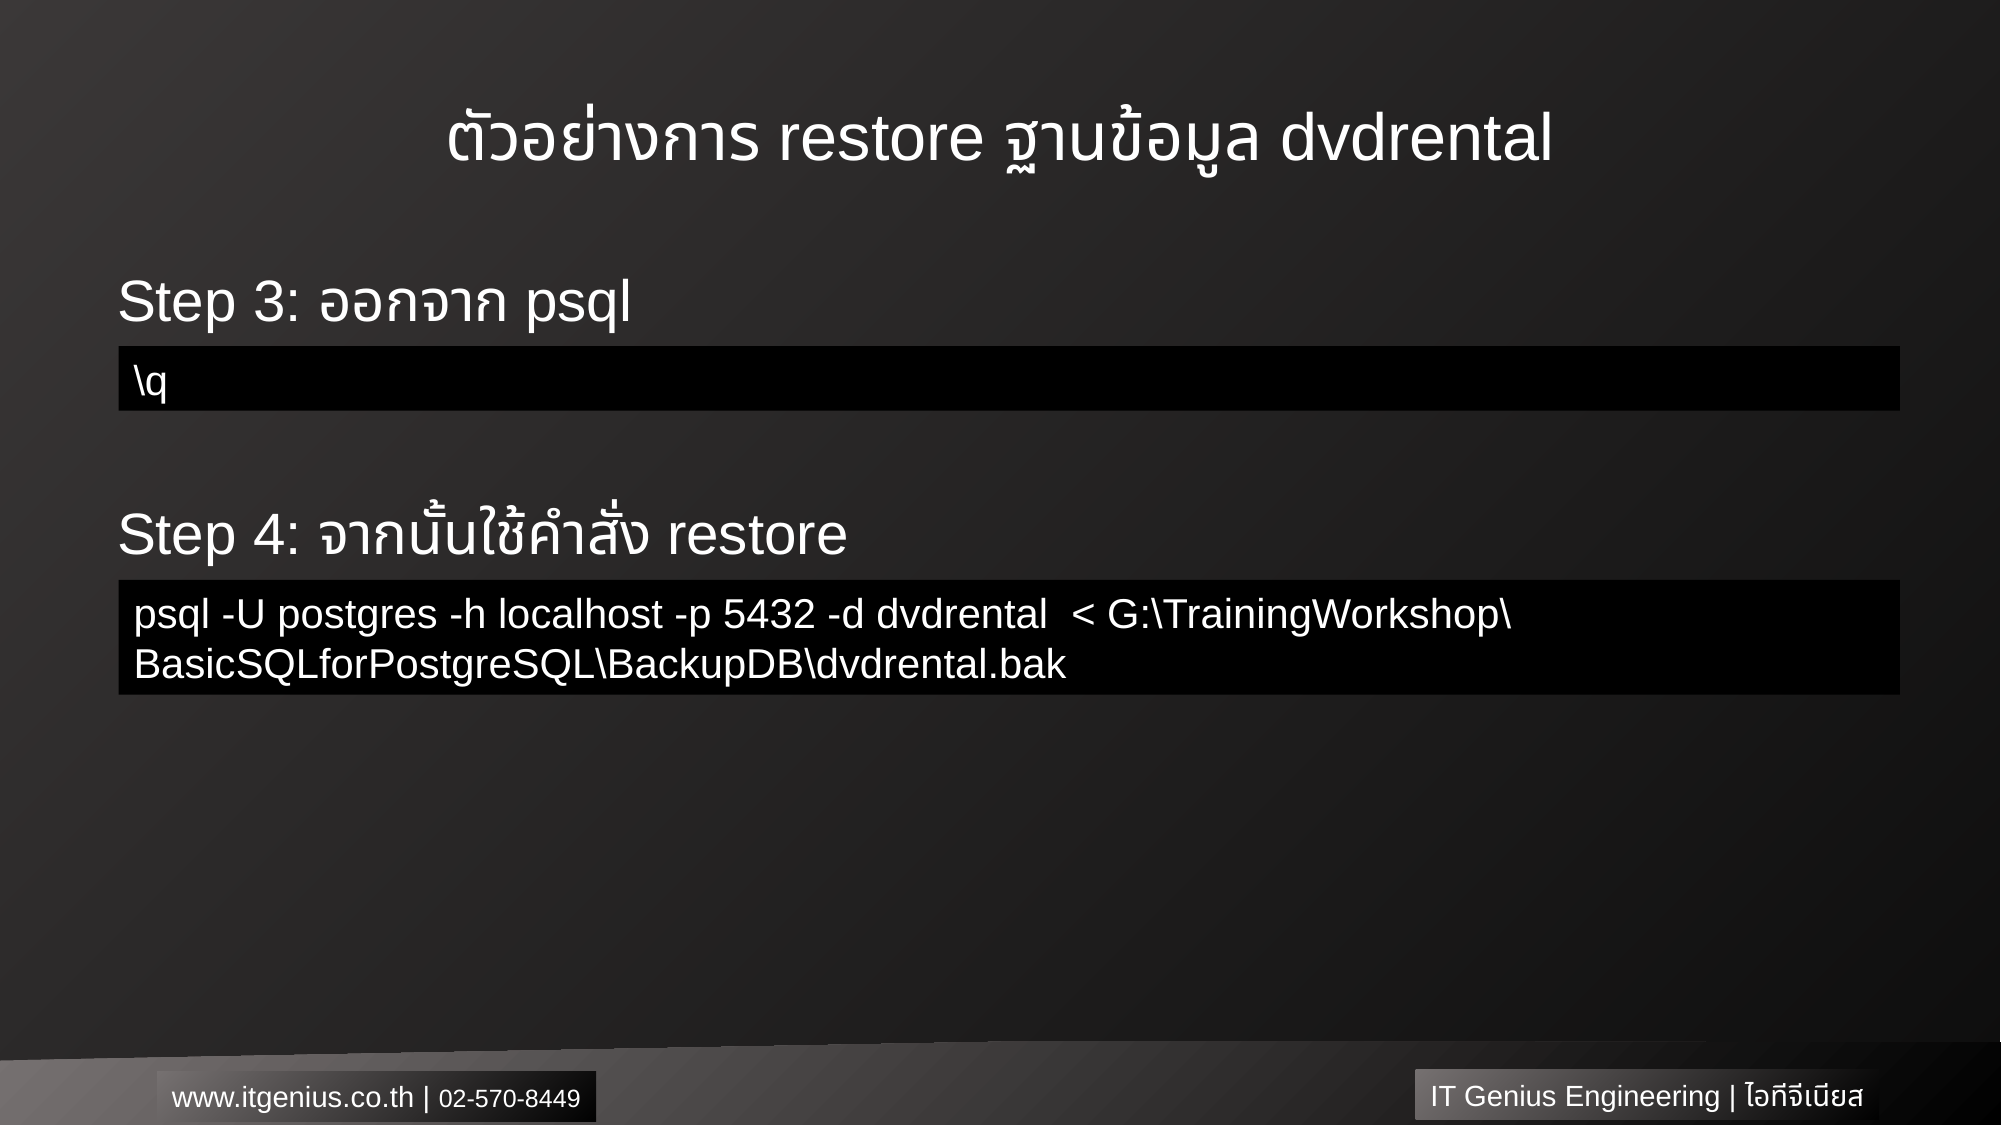

ตัวอย่างการ restore ฐานข้อมูล dvdrental
Step 3: ออกจาก psql
\q
Step 4: จากนั้นใช้คำสั่ง restore
psql -U postgres -h localhost -p 5432 -d dvdrental  < G:\TrainingWorkshop\BasicSQLforPostgreSQL\BackupDB\dvdrental.bak

IT Genius Engineering | ไอทีจีเนียส
www.itgenius.co.th | 02-570-8449